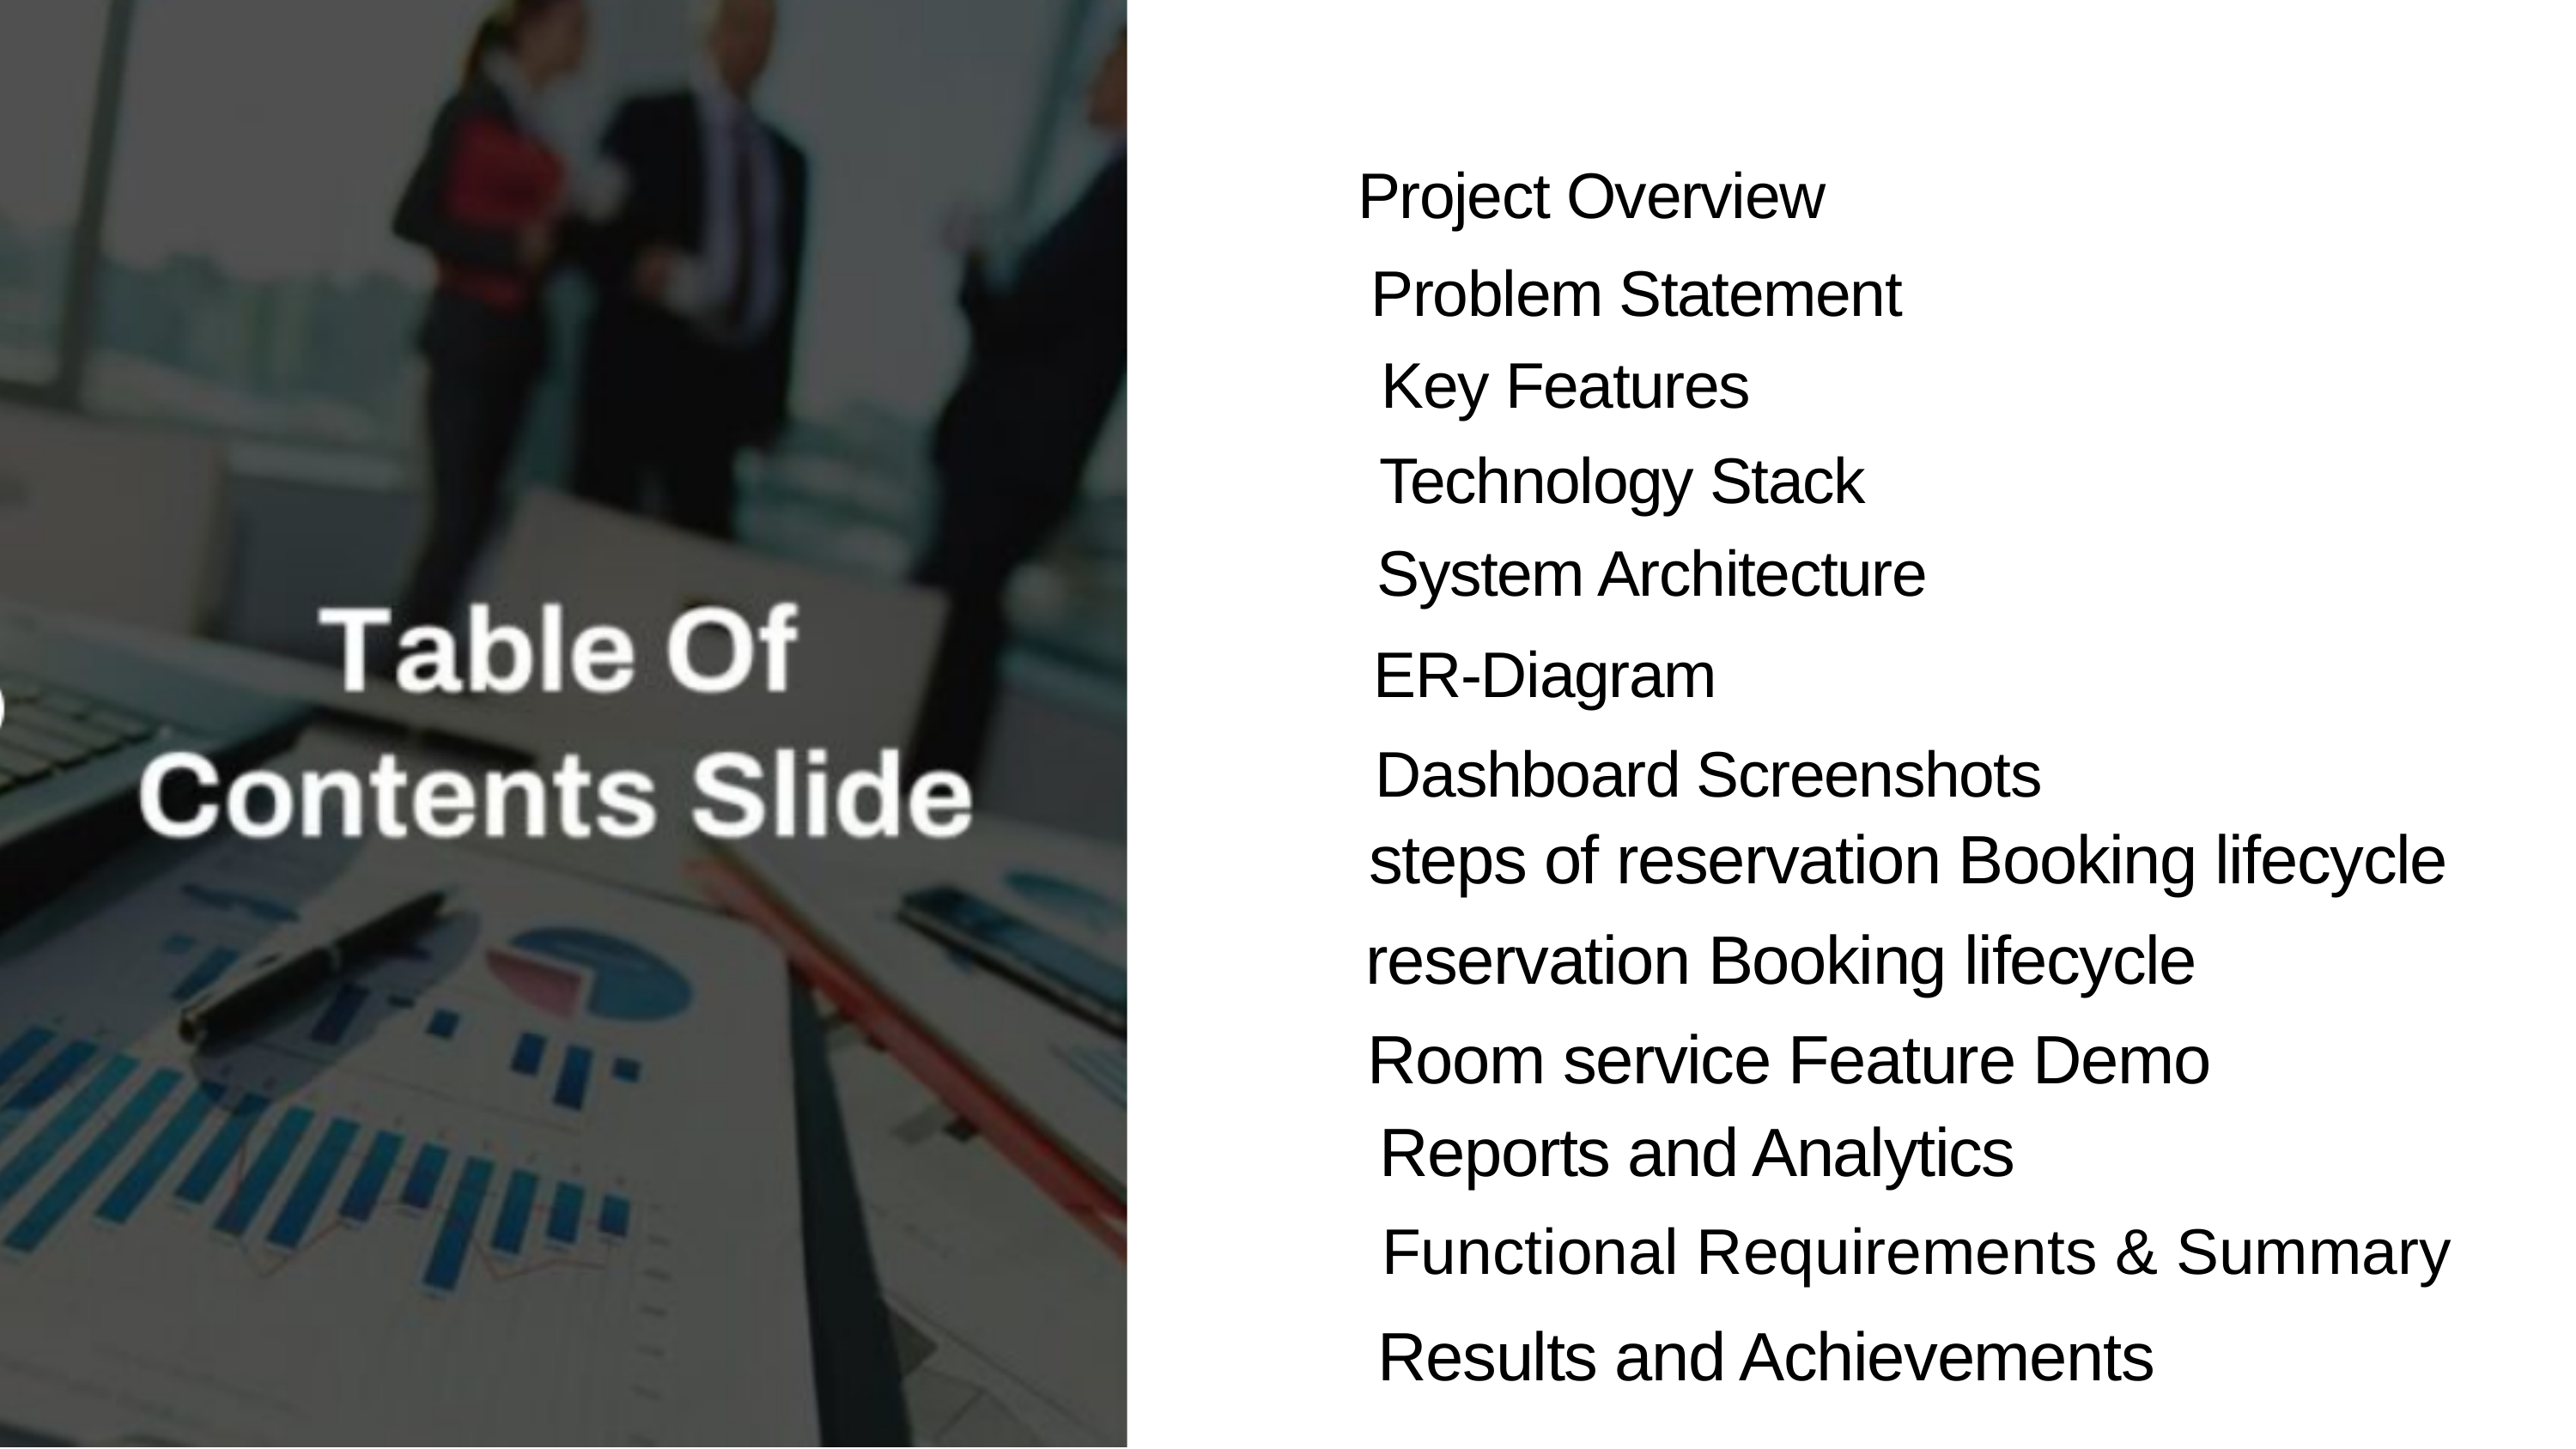

Project Overview
Problem Statement
Key Features
Technology Stack
System Architecture
ER-Diagram
Dashboard Screenshots
steps of reservation Booking lifecycle
reservation Booking lifecycle
Room service Feature Demo
Reports and Analytics
Functional Requirements & Summary
Results and Achievements